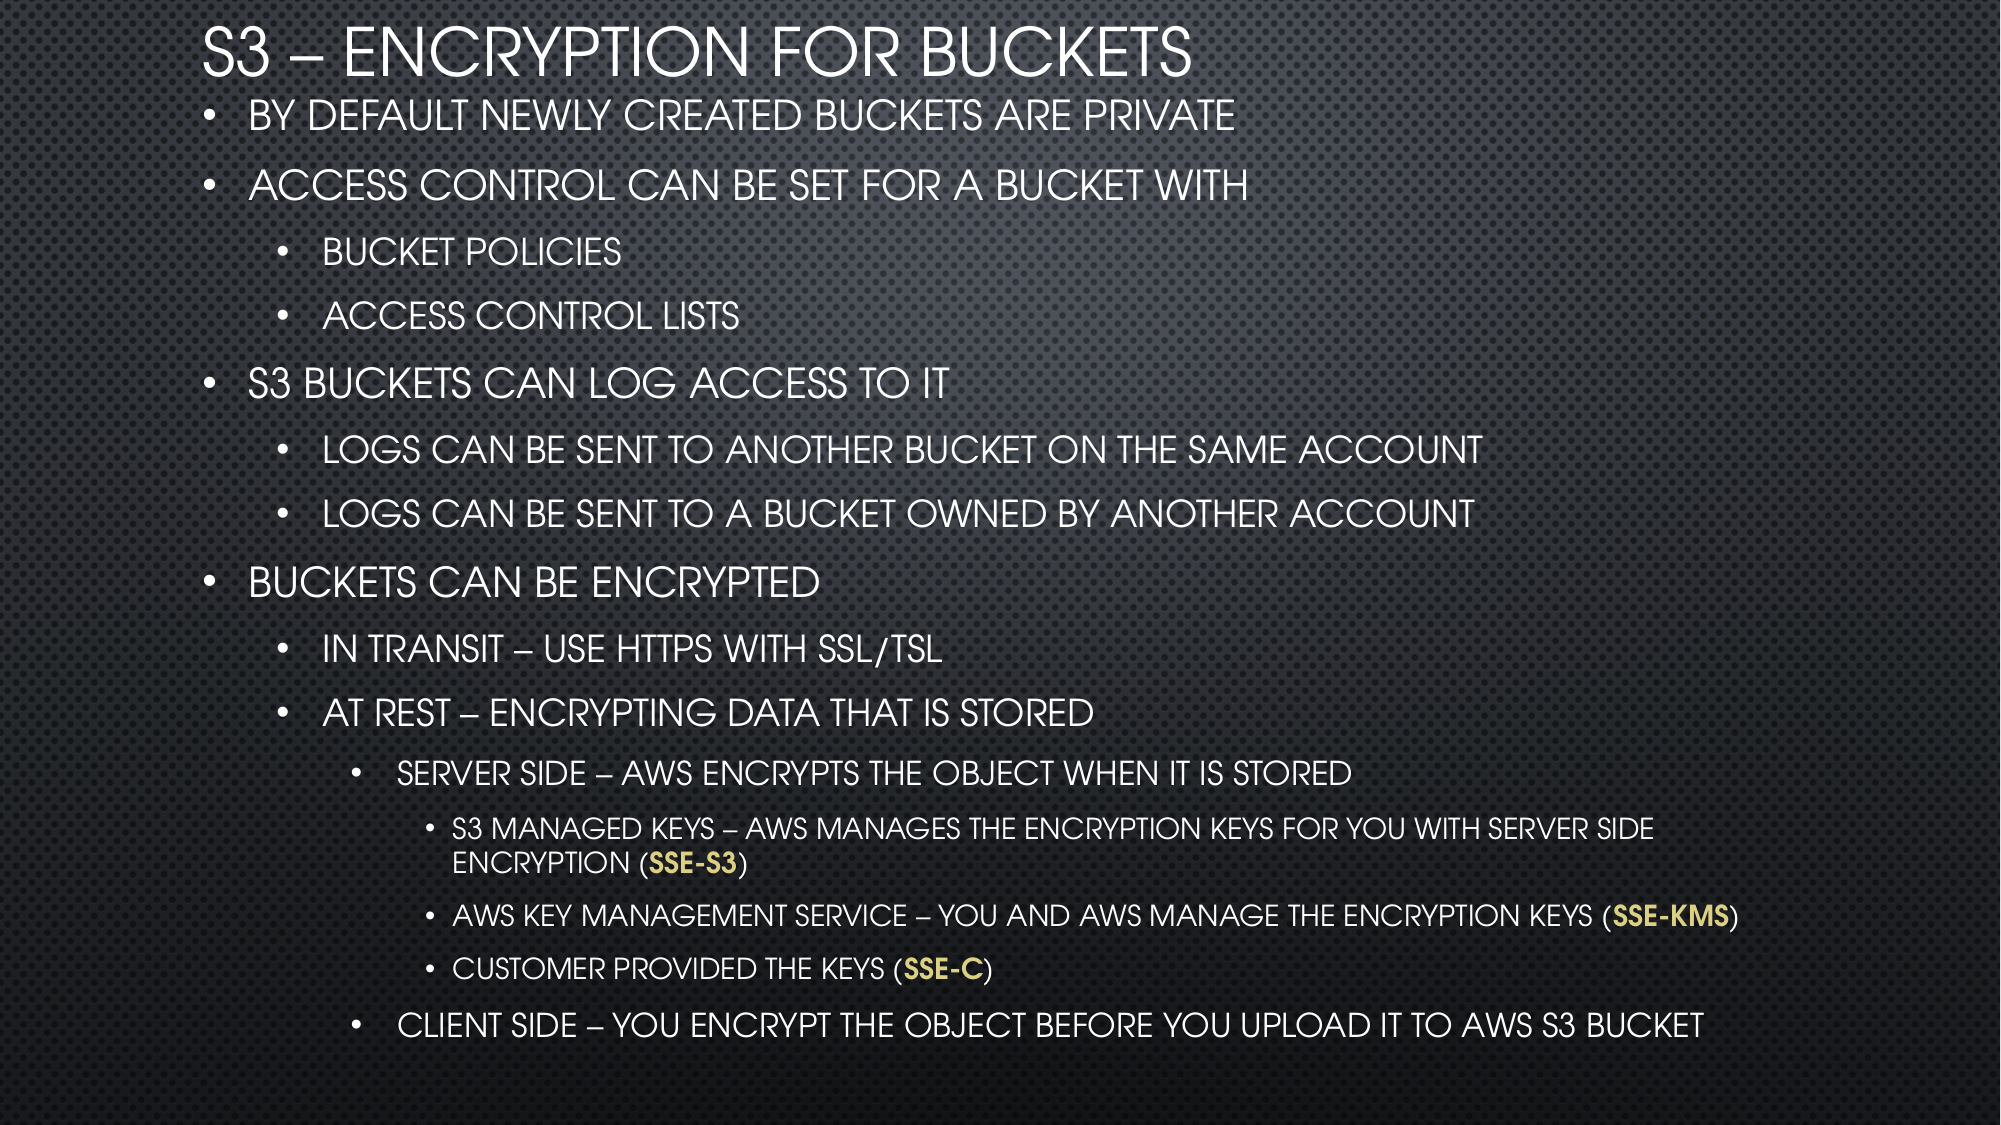

# S3 – Encryption for buckets
By default newly created buckets are private
Access Control can be set for a bucket with
Bucket Policies
Access Control Lists
S3 buckets can log access to it
Logs can be sent to another bucket on the same account
Logs can be sent to a bucket owned by another account
Buckets can be Encrypted
In transit – use HTTPS with ssl/tsl
At rest – encrypting data that is stored
Server side – AWS encrypts the object when it is stored
S3 managed keys – AWS manages the encryption keys for you with server side encryption (SSE-S3)
AWS key management service – you and AWS manage the encryption keys (SSE-KMS)
Customer provided the Keys (SSE-C)
Client side – you encrypt the object before you upload it to AWS S3 bucket